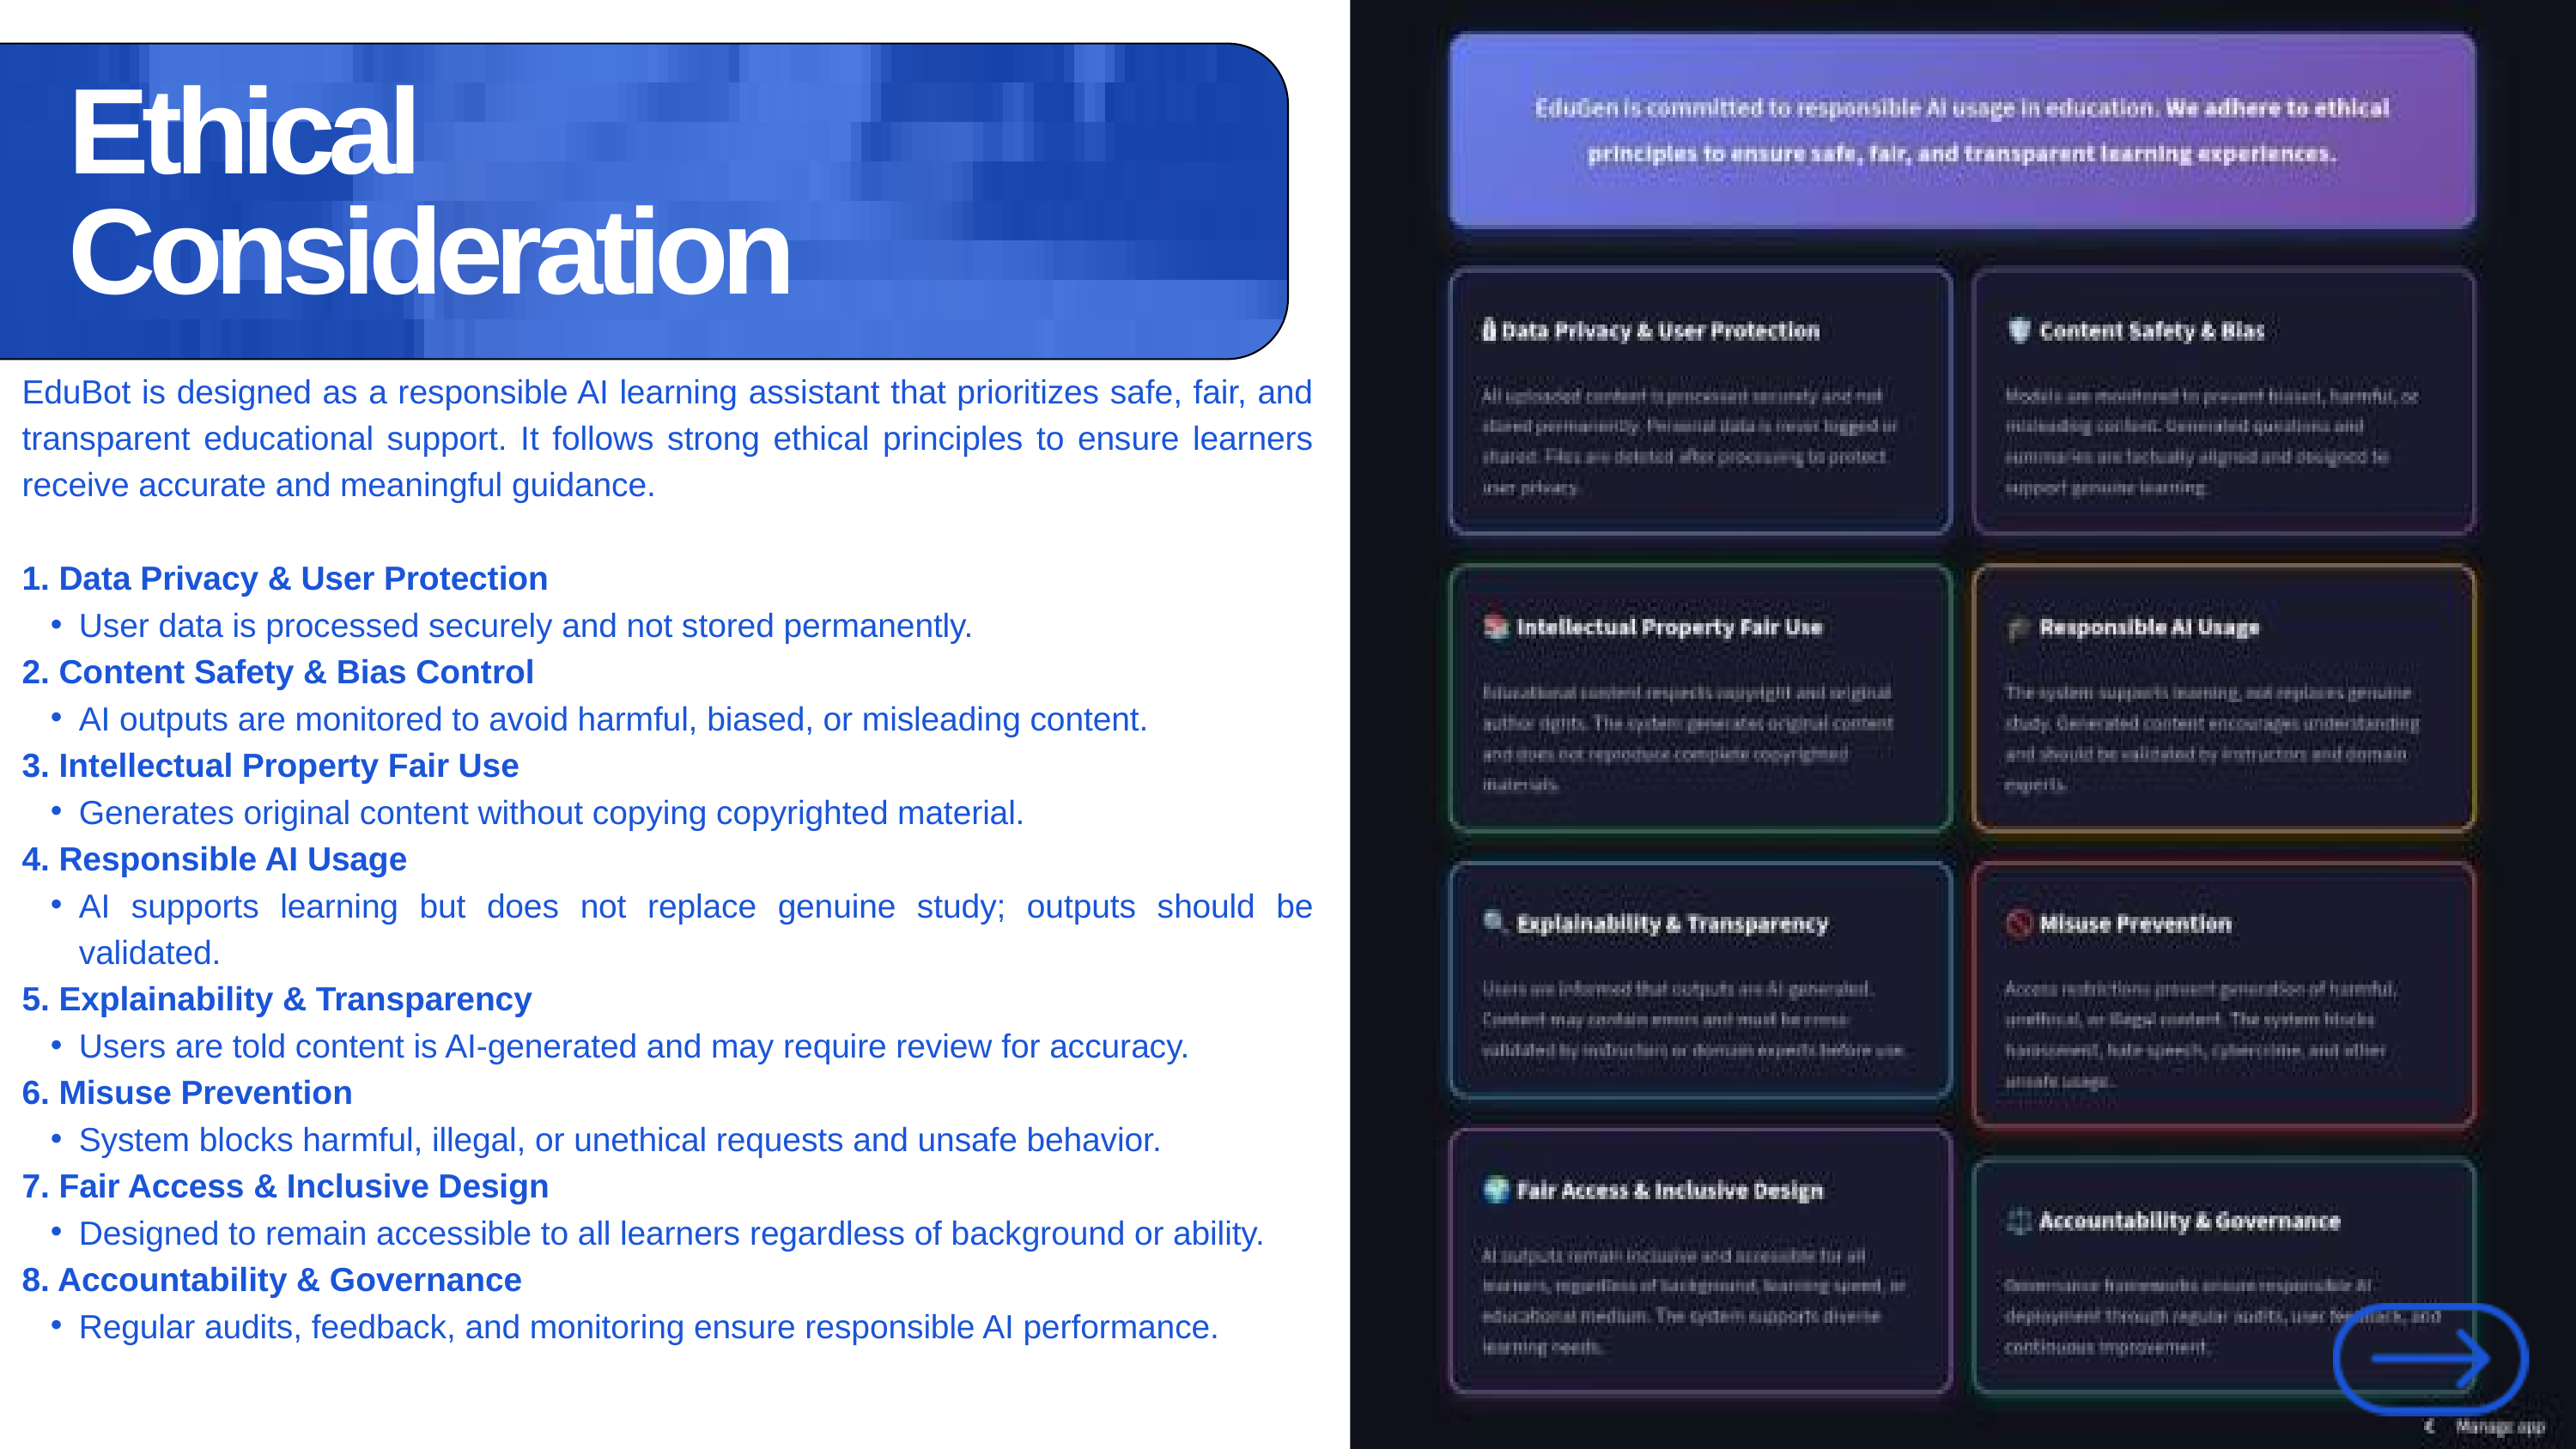

Ethical Consideration
EduBot is designed as a responsible AI learning assistant that prioritizes safe, fair, and transparent educational support. It follows strong ethical principles to ensure learners receive accurate and meaningful guidance.

1. Data Privacy & User Protection
User data is processed securely and not stored permanently.
2. Content Safety & Bias Control
AI outputs are monitored to avoid harmful, biased, or misleading content.
3. Intellectual Property Fair Use
Generates original content without copying copyrighted material.
4. Responsible AI Usage
AI supports learning but does not replace genuine study; outputs should be validated.
5. Explainability & Transparency
Users are told content is AI-generated and may require review for accuracy.
6. Misuse Prevention
System blocks harmful, illegal, or unethical requests and unsafe behavior.
7. Fair Access & Inclusive Design
Designed to remain accessible to all learners regardless of background or ability.
8. Accountability & Governance
Regular audits, feedback, and monitoring ensure responsible AI performance.